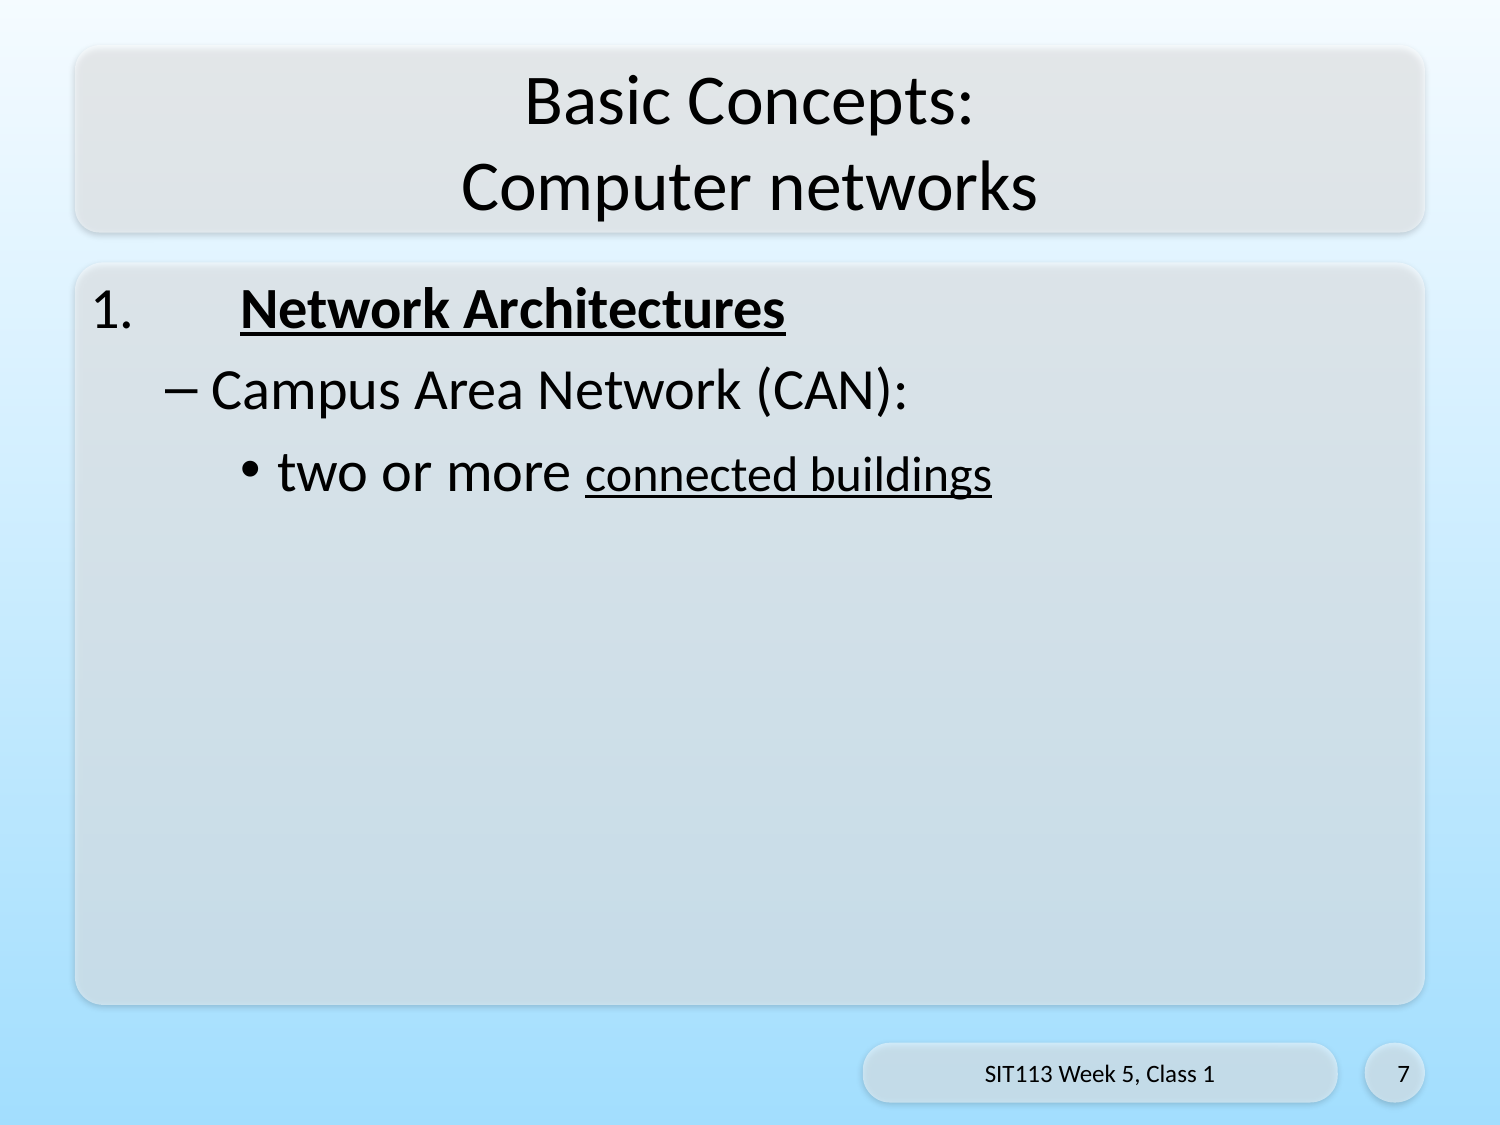

# Basic Concepts: Computer networks
1.	Network Architectures
Campus Area Network (CAN):
two or more connected buildings
SIT113 Week 5, Class 1
7